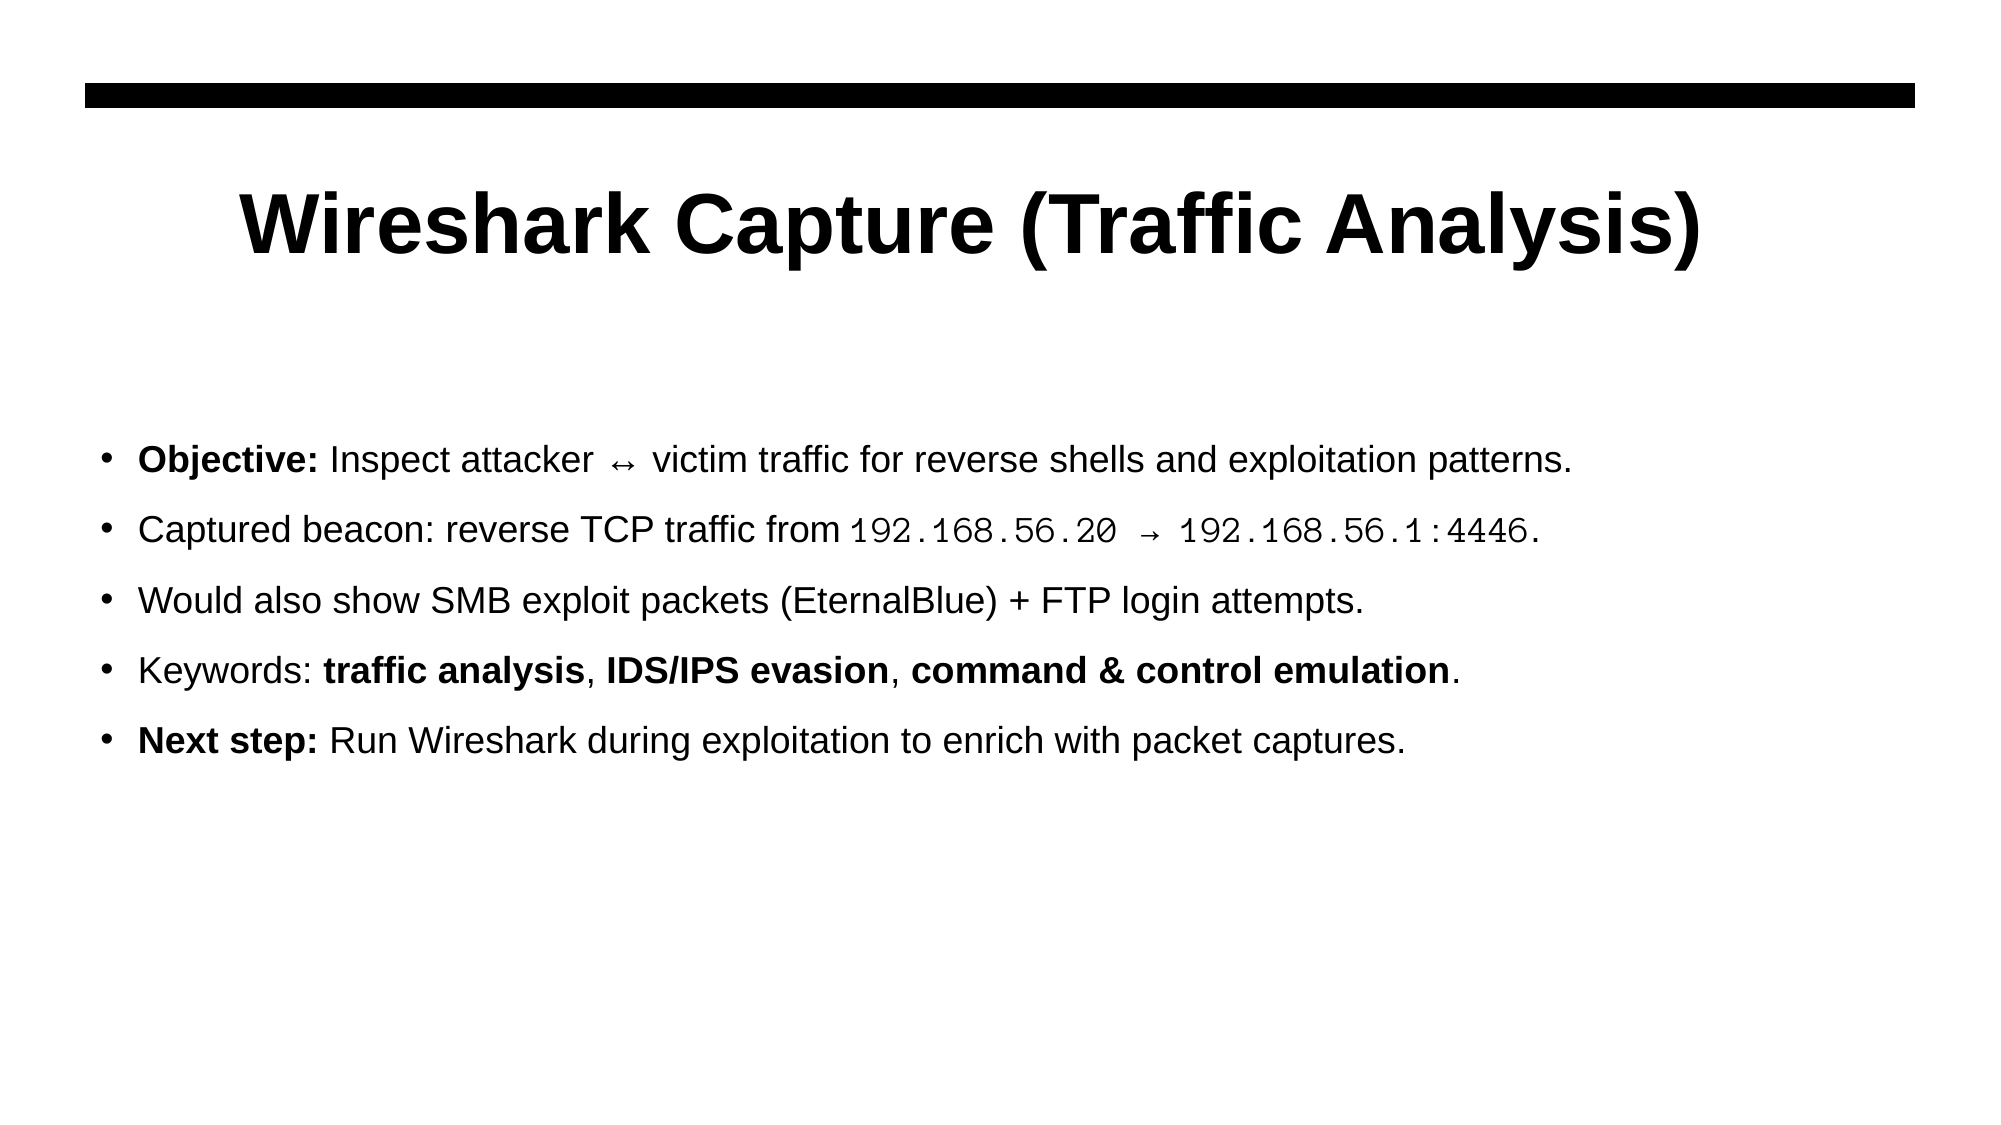

# Wireshark Capture (Traffic Analysis)
Objective: Inspect attacker ↔ victim traffic for reverse shells and exploitation patterns.
Captured beacon: reverse TCP traffic from 192.168.56.20 → 192.168.56.1:4446.
Would also show SMB exploit packets (EternalBlue) + FTP login attempts.
Keywords: traffic analysis, IDS/IPS evasion, command & control emulation.
Next step: Run Wireshark during exploitation to enrich with packet captures.